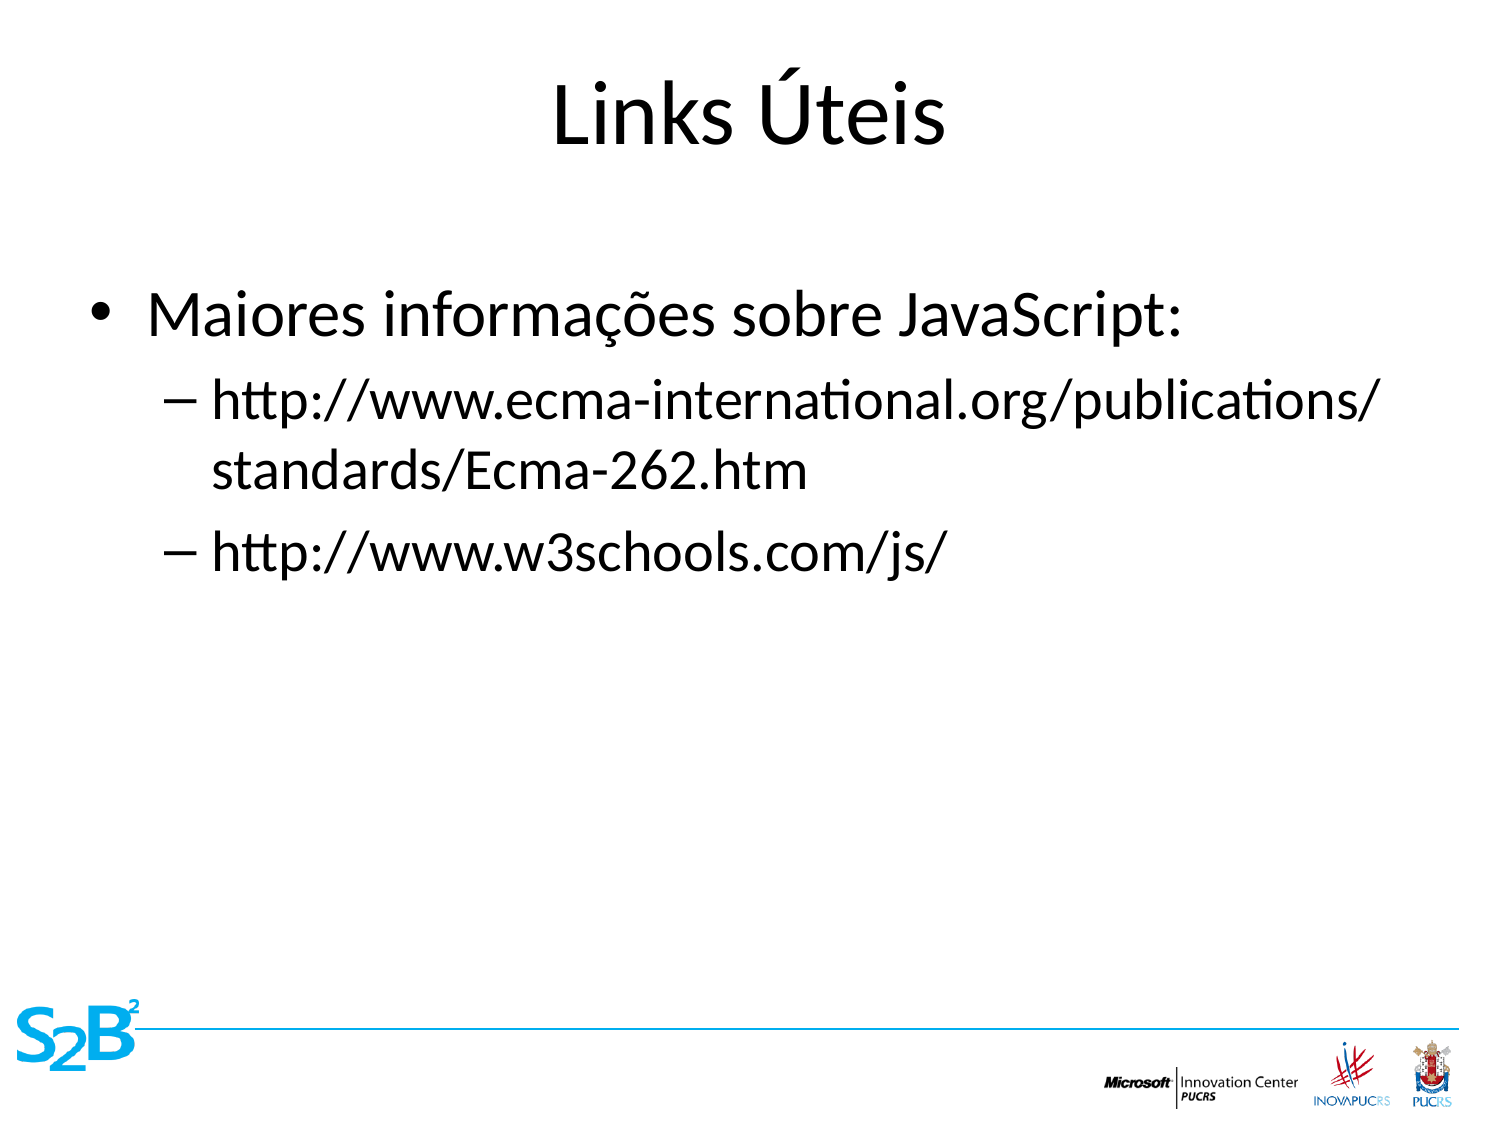

# Links Úteis
Maiores informações sobre JavaScript:
http://www.ecma-international.org/publications/standards/Ecma-262.htm
http://www.w3schools.com/js/